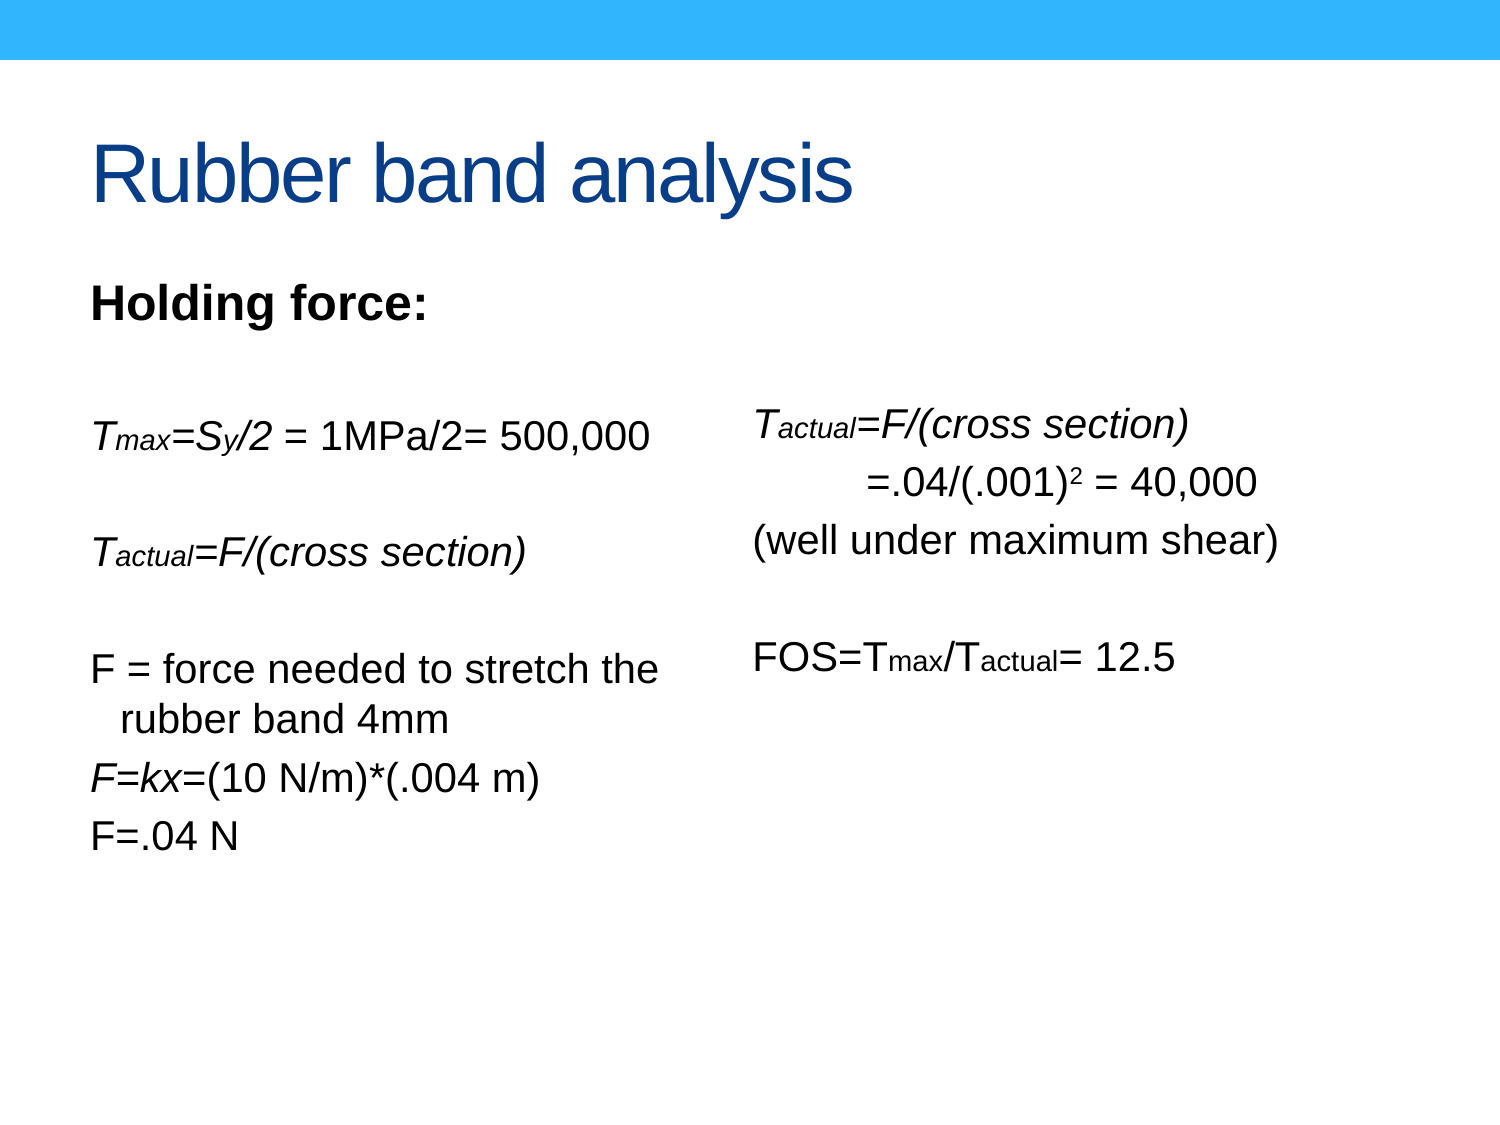

# Rubber band analysis
Holding force:

Tmax=Sy/2 = 1MPa/2= 500,000

Tactual=F/(cross section)

F = force needed to stretch the rubber band 4mm
F=kx=(10 N/m)*(.004 m)
F=.04 N

Tactual=F/(cross section)
	     =.04/(.001)2 = 40,000
(well under maximum shear)

FOS=Tmax/Tactual= 12.5